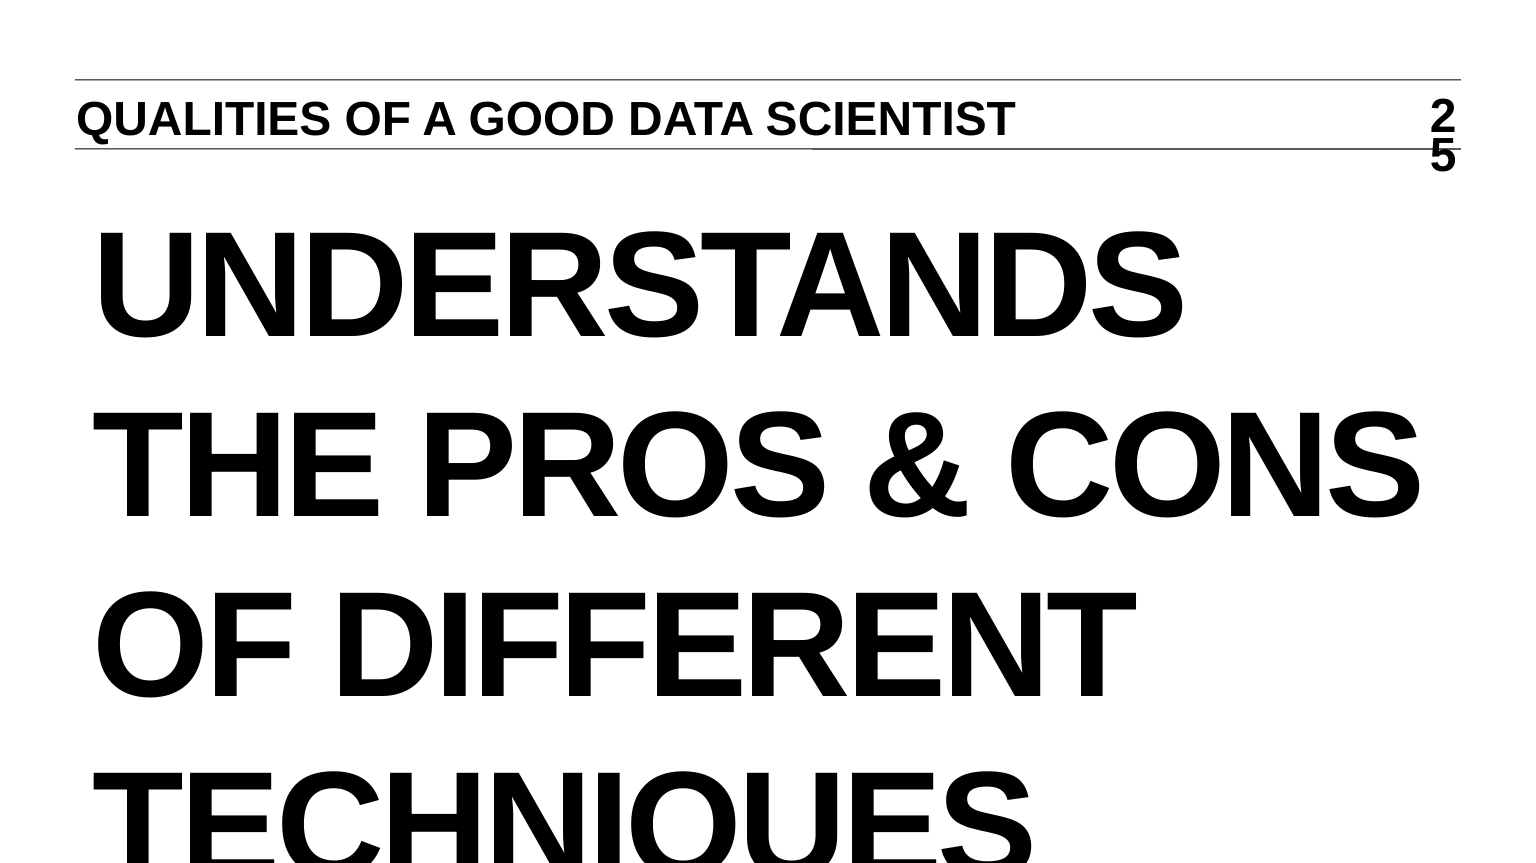

Qualities of a good data scientist
25
# Understands the pros & cons of different techniques